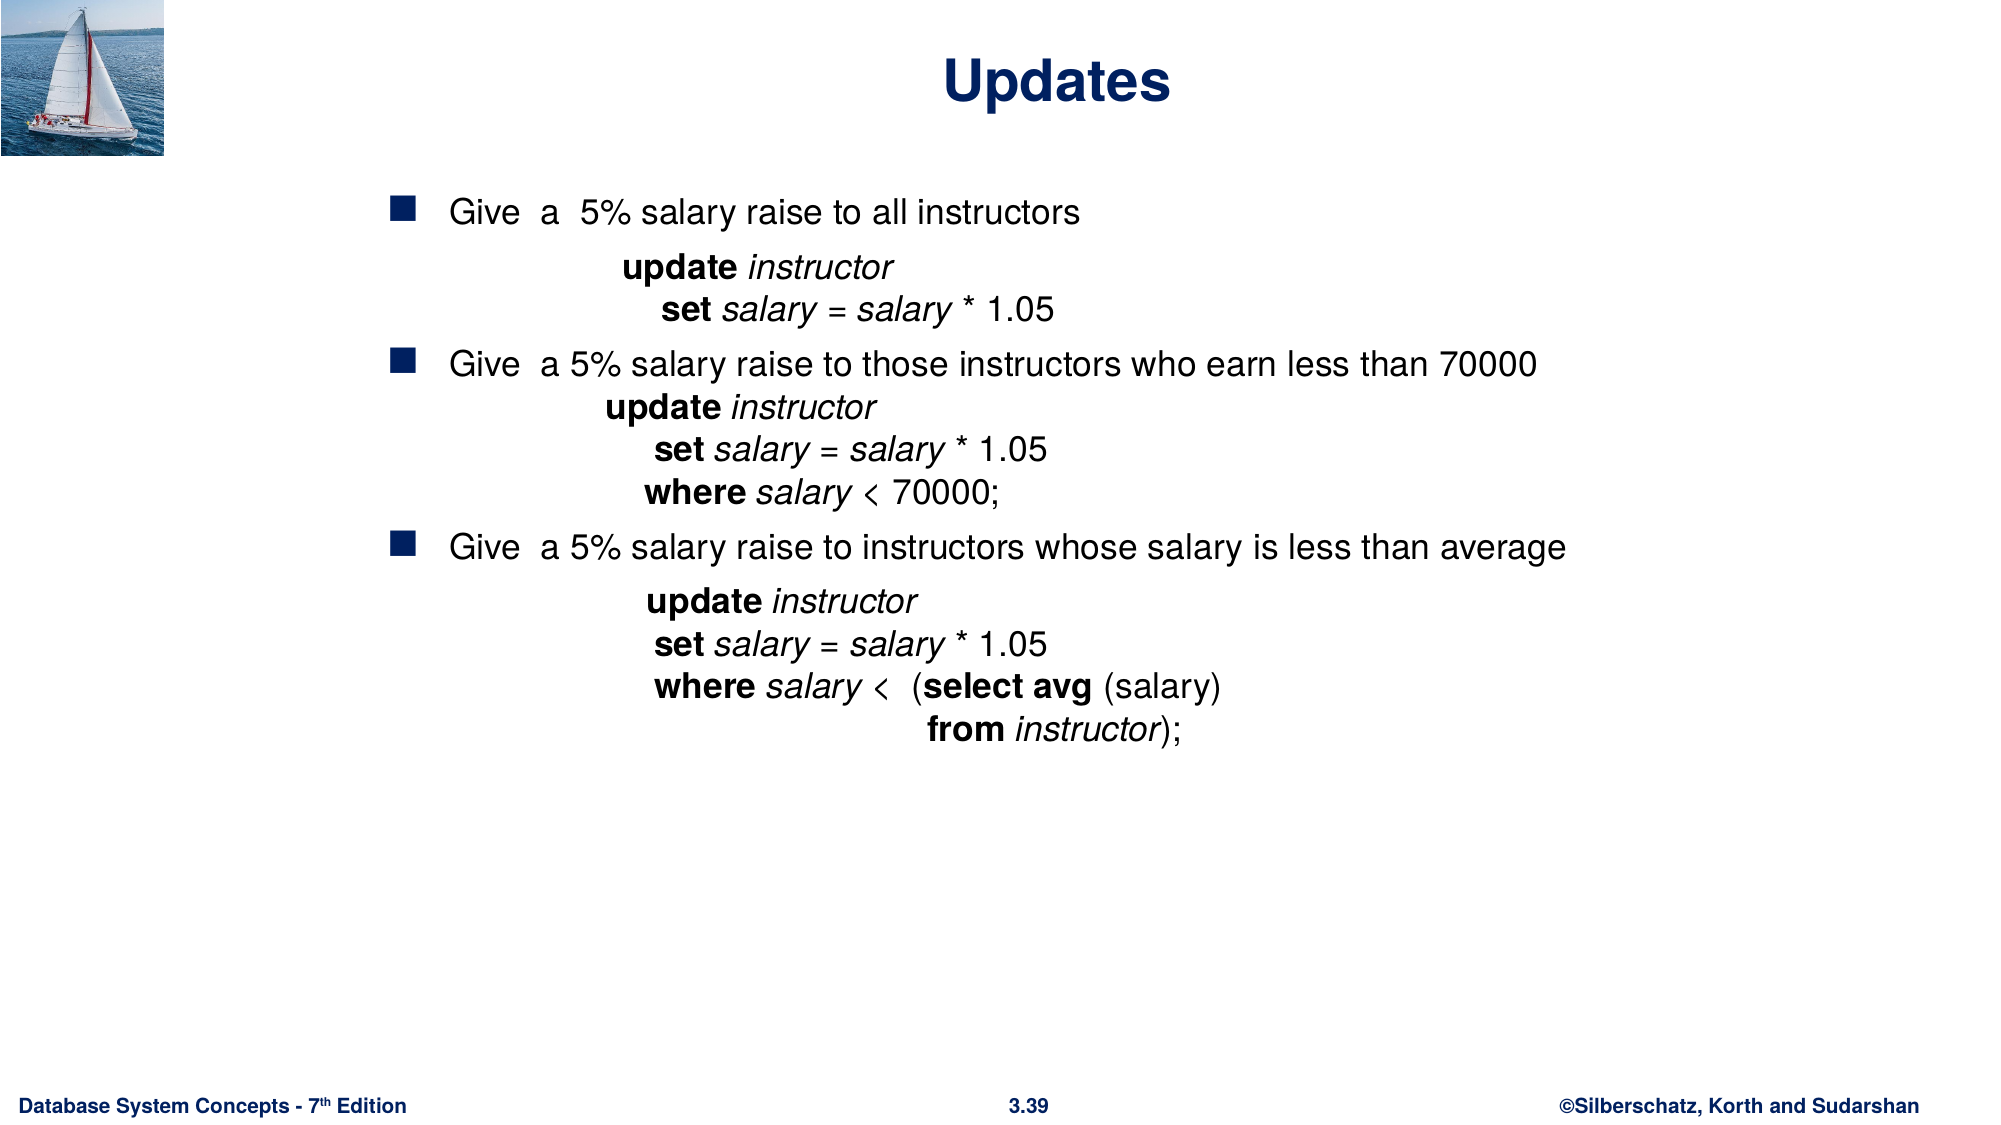

# Updates
Give  a  5% salary raise to all instructors
	           update instructor
               set salary = salary * 1.05
Give  a 5% salary raise to those instructors who earn less than 70000
                update instructor
                     set salary = salary * 1.05
                    where salary < 70000;
Give  a 5% salary raise to instructors whose salary is less than average
                          update instructor
                     set salary = salary * 1.05
                     where salary <  (select avg (salary)
                                                 from instructor);